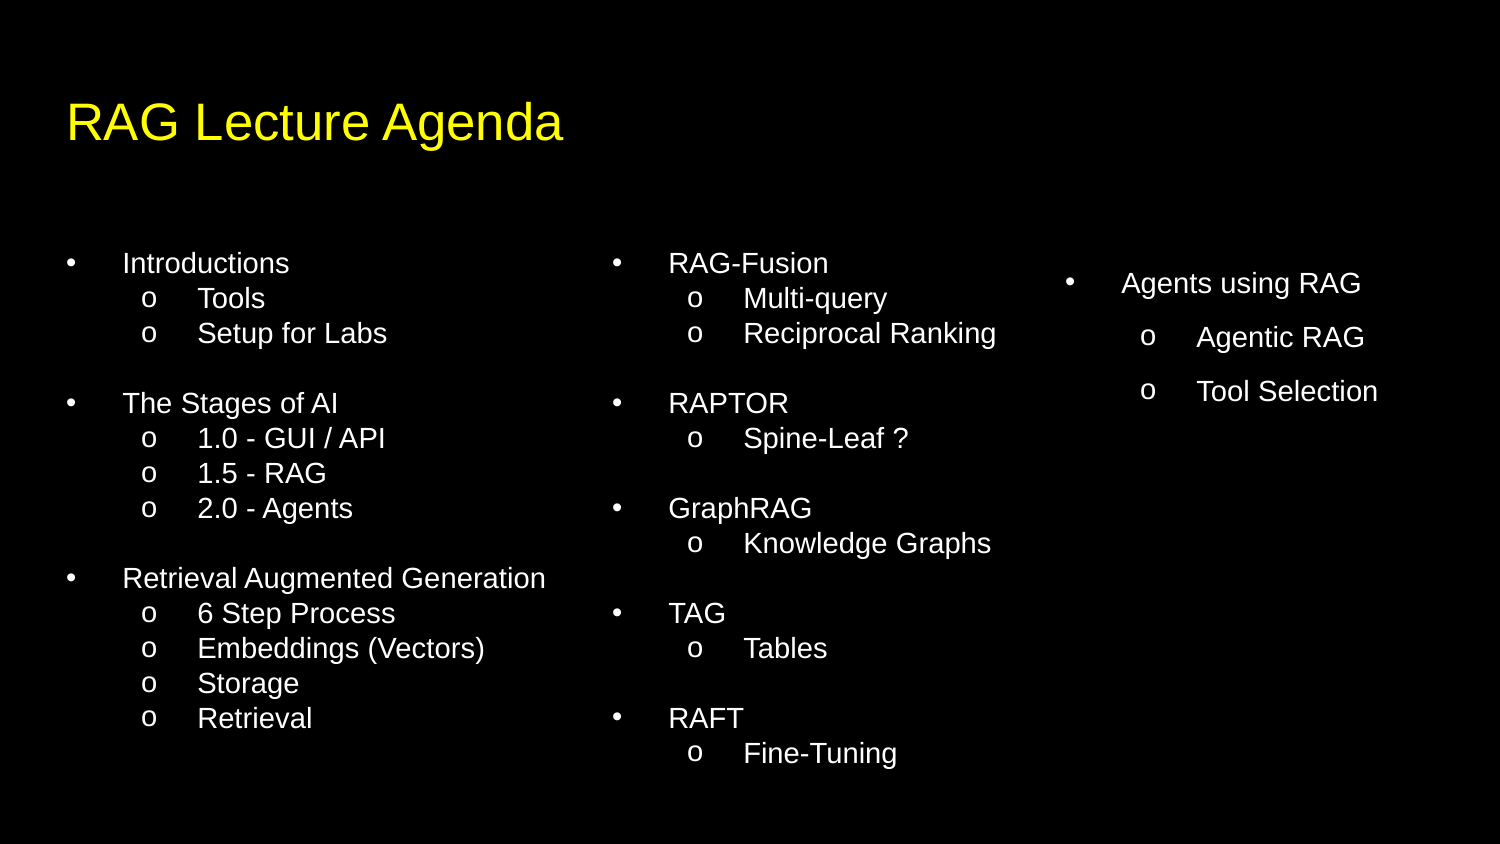

# RAG Lecture Agenda
Agents using RAG​
Agentic RAG
Tool Selection
RAG-Fusion
Multi-query
Reciprocal Ranking
RAPTOR
Spine-Leaf ?
GraphRAG
Knowledge Graphs
TAG
Tables
RAFT
Fine-Tuning
Introductions
Tools
Setup for Labs
The Stages of AI
1.0 - GUI / API
1.5 - RAG
2.0 - Agents
Retrieval Augmented Generation
6 Step Process
Embeddings (Vectors)
Storage
Retrieval